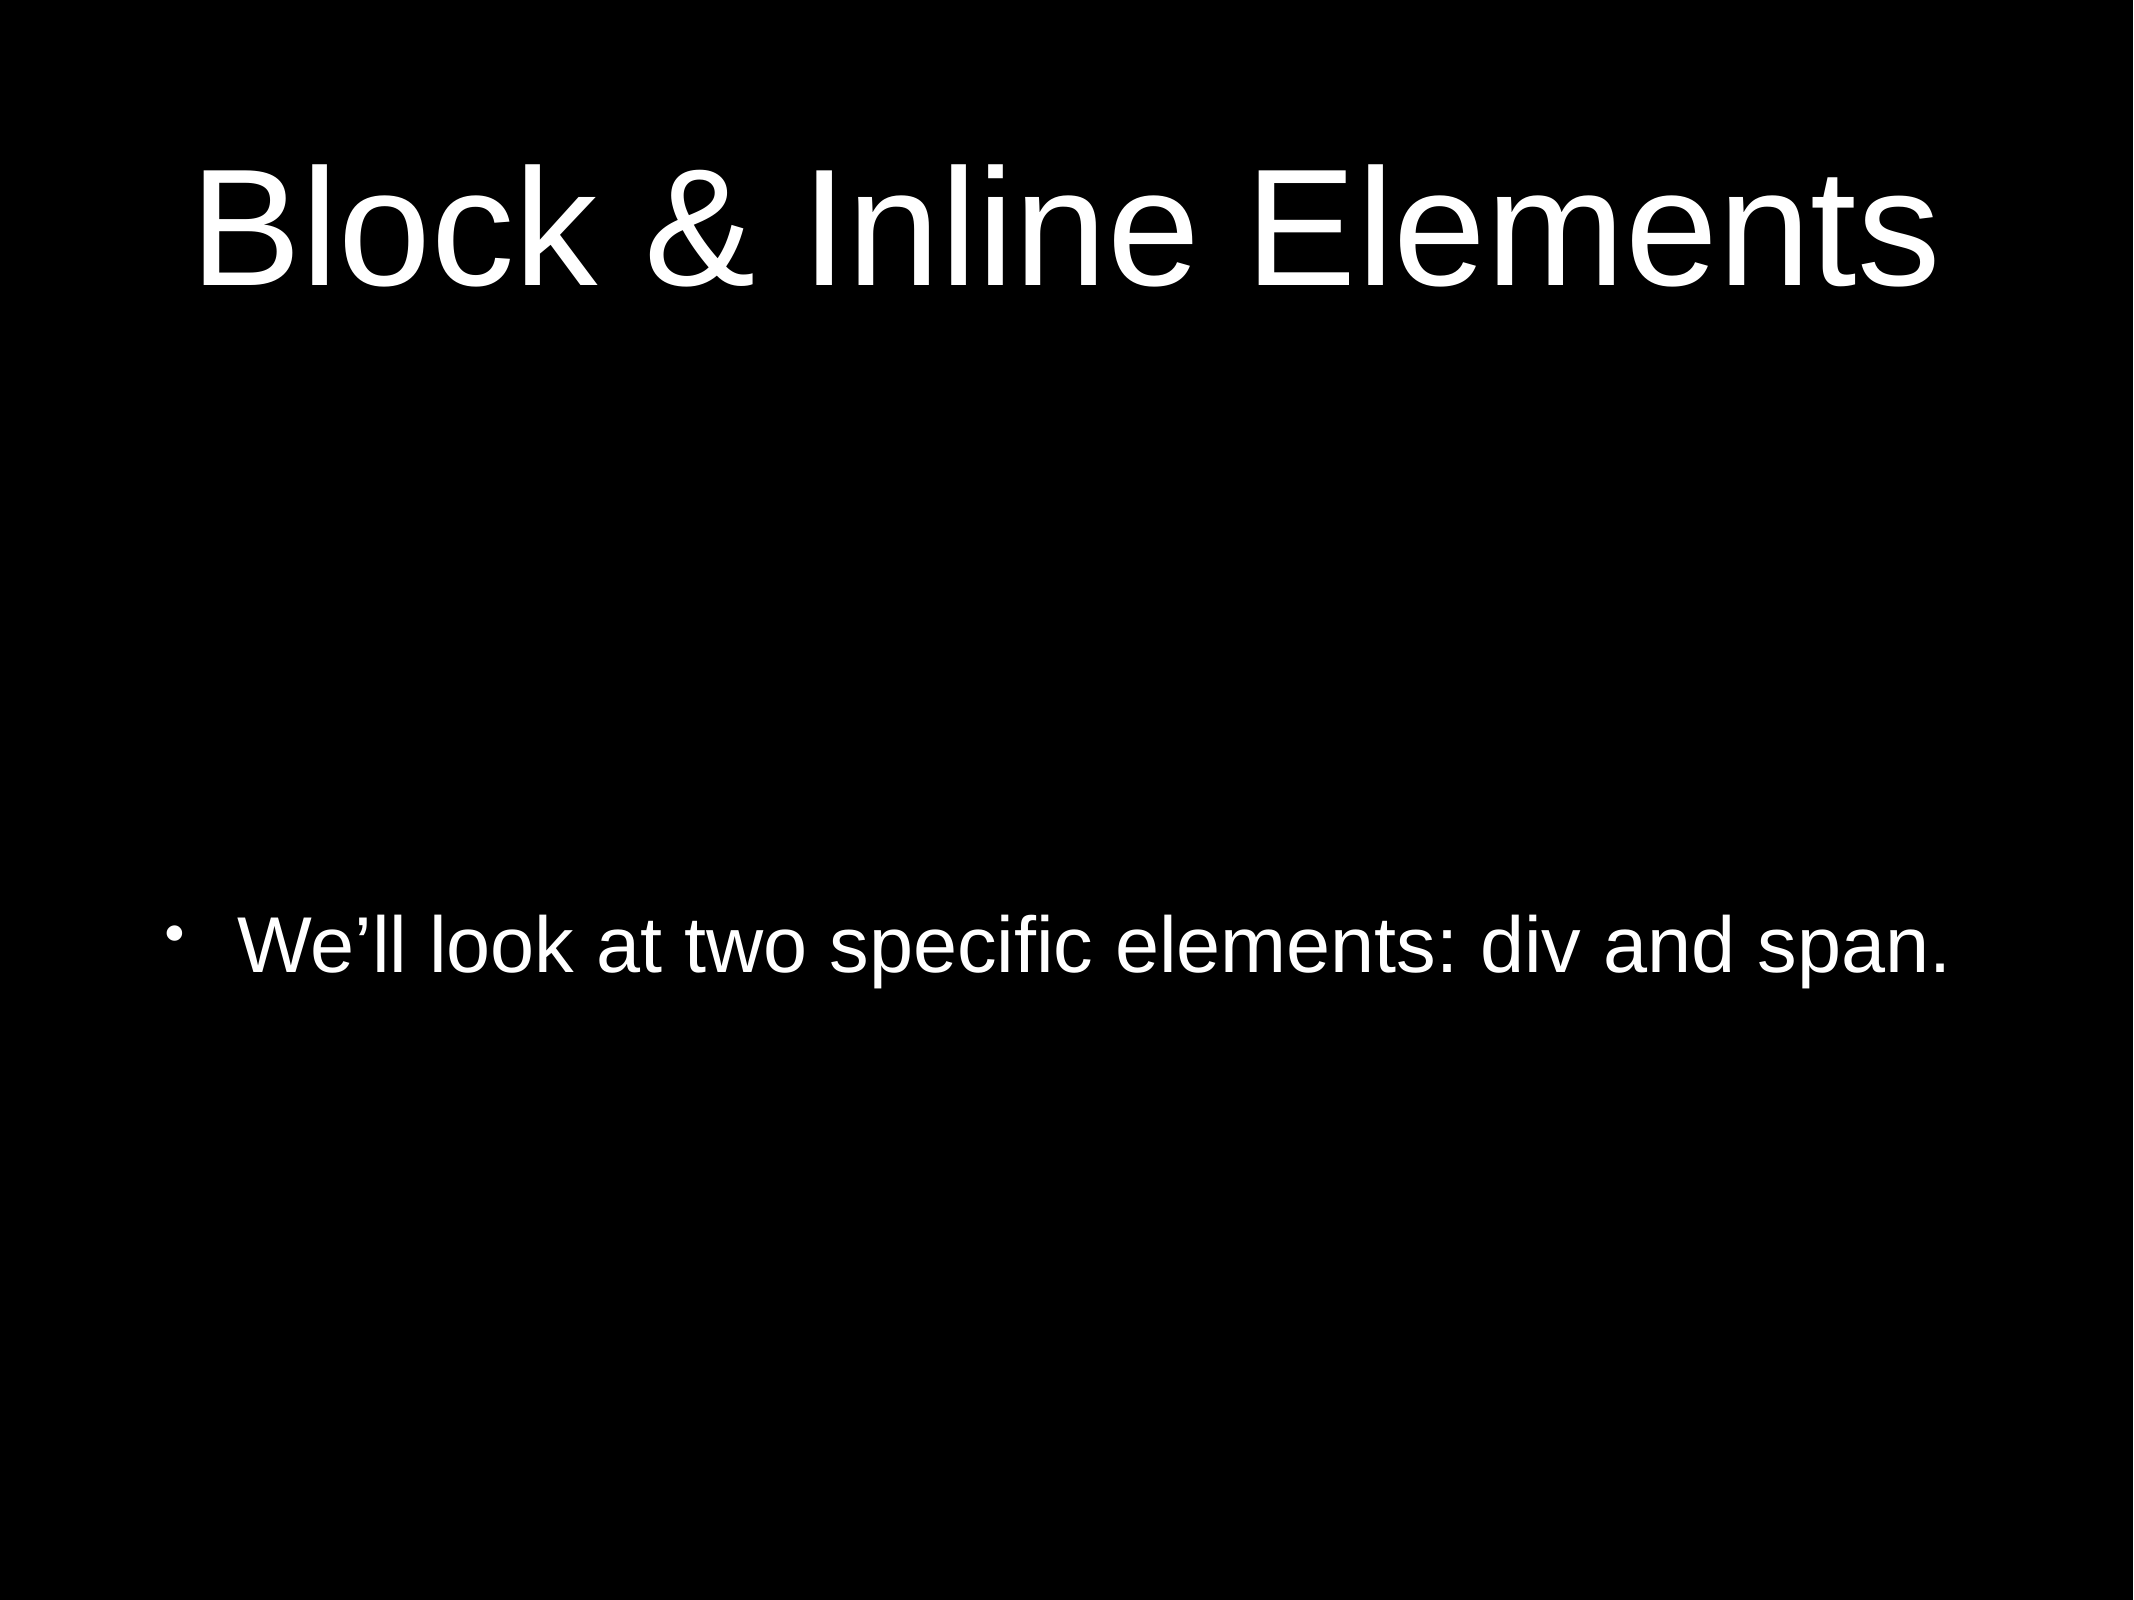

# Block & Inline Elements
We’ll look at two specific elements: div and span.